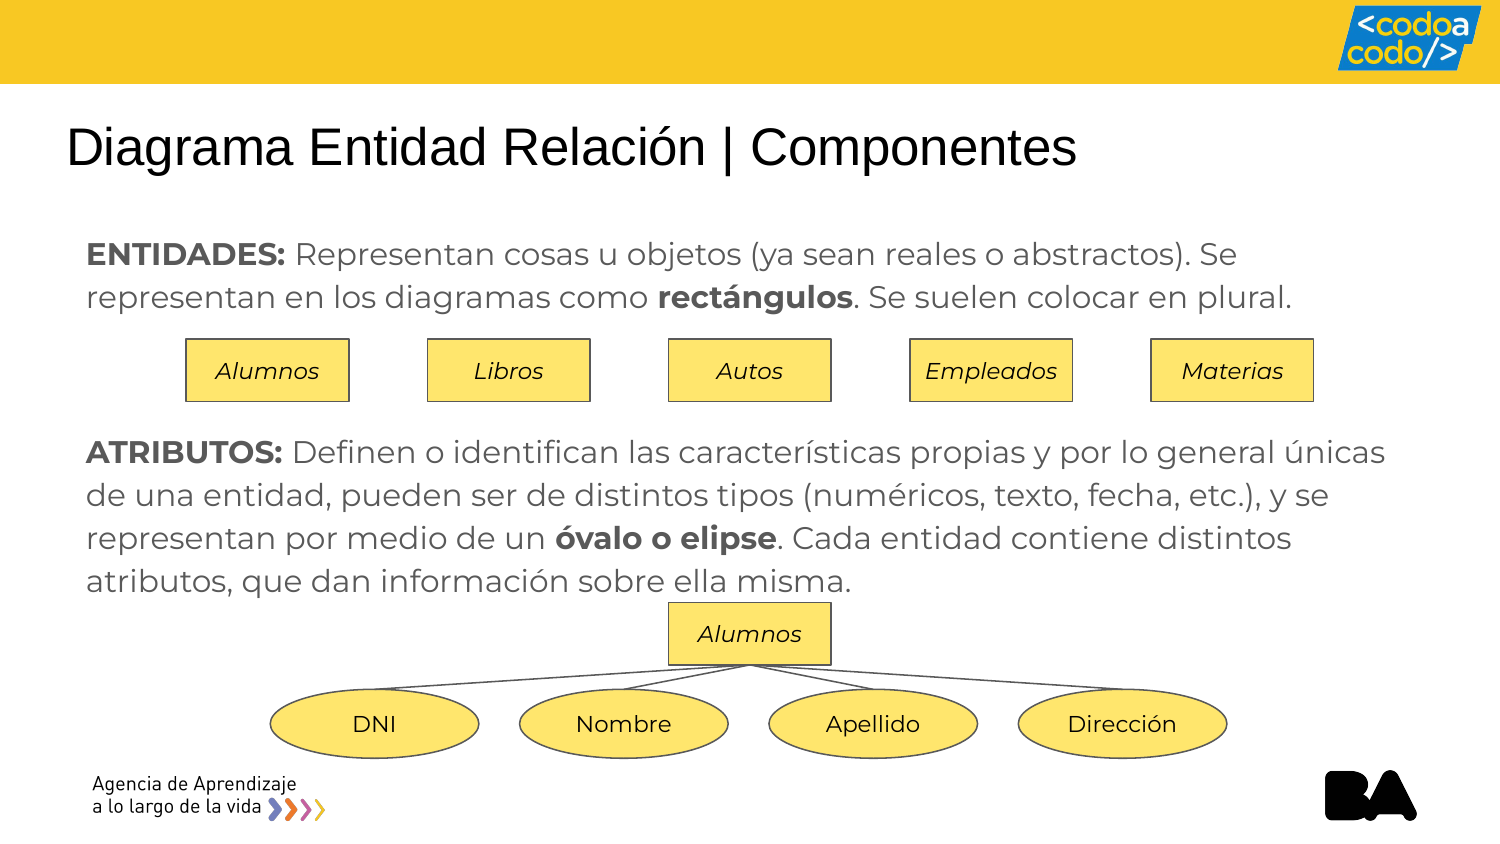

# Diagrama Entidad Relación | Componentes
ENTIDADES: Representan cosas u objetos (ya sean reales o abstractos). Se representan en los diagramas como rectángulos. Se suelen colocar en plural.
Alumnos
Libros
Autos
Empleados
Materias
ATRIBUTOS: Definen o identifican las características propias y por lo general únicas de una entidad, pueden ser de distintos tipos (numéricos, texto, fecha, etc.), y se representan por medio de un óvalo o elipse. Cada entidad contiene distintos atributos, que dan información sobre ella misma.
Alumnos
DNI
Nombre
Apellido
Dirección